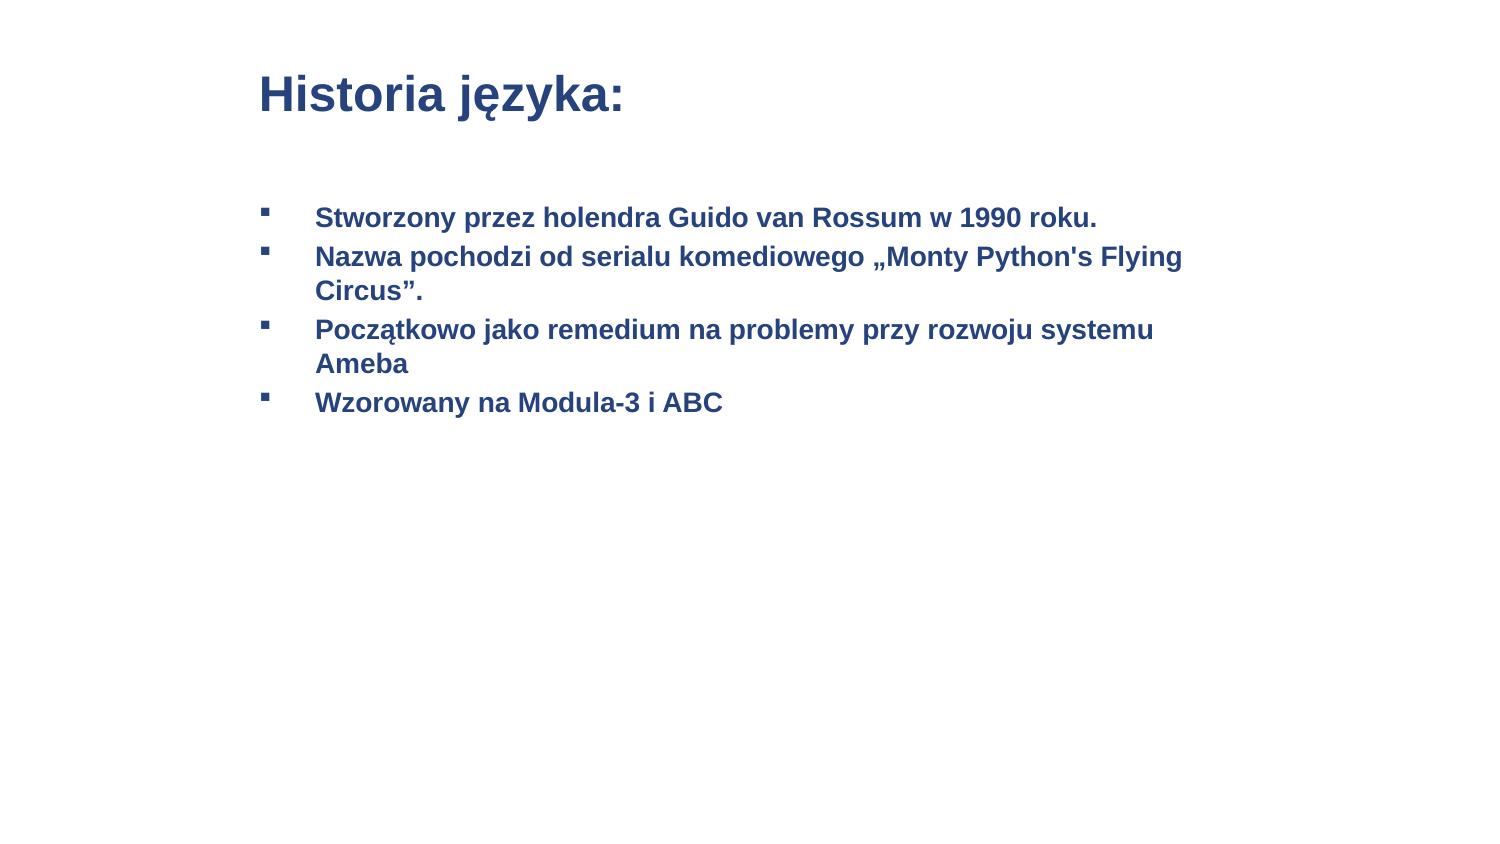

# Historia języka:
Stworzony przez holendra Guido van Rossum w 1990 roku.
Nazwa pochodzi od serialu komediowego „Monty Python's Flying Circus”.
Początkowo jako remedium na problemy przy rozwoju systemu Ameba
Wzorowany na Modula-3 i ABC